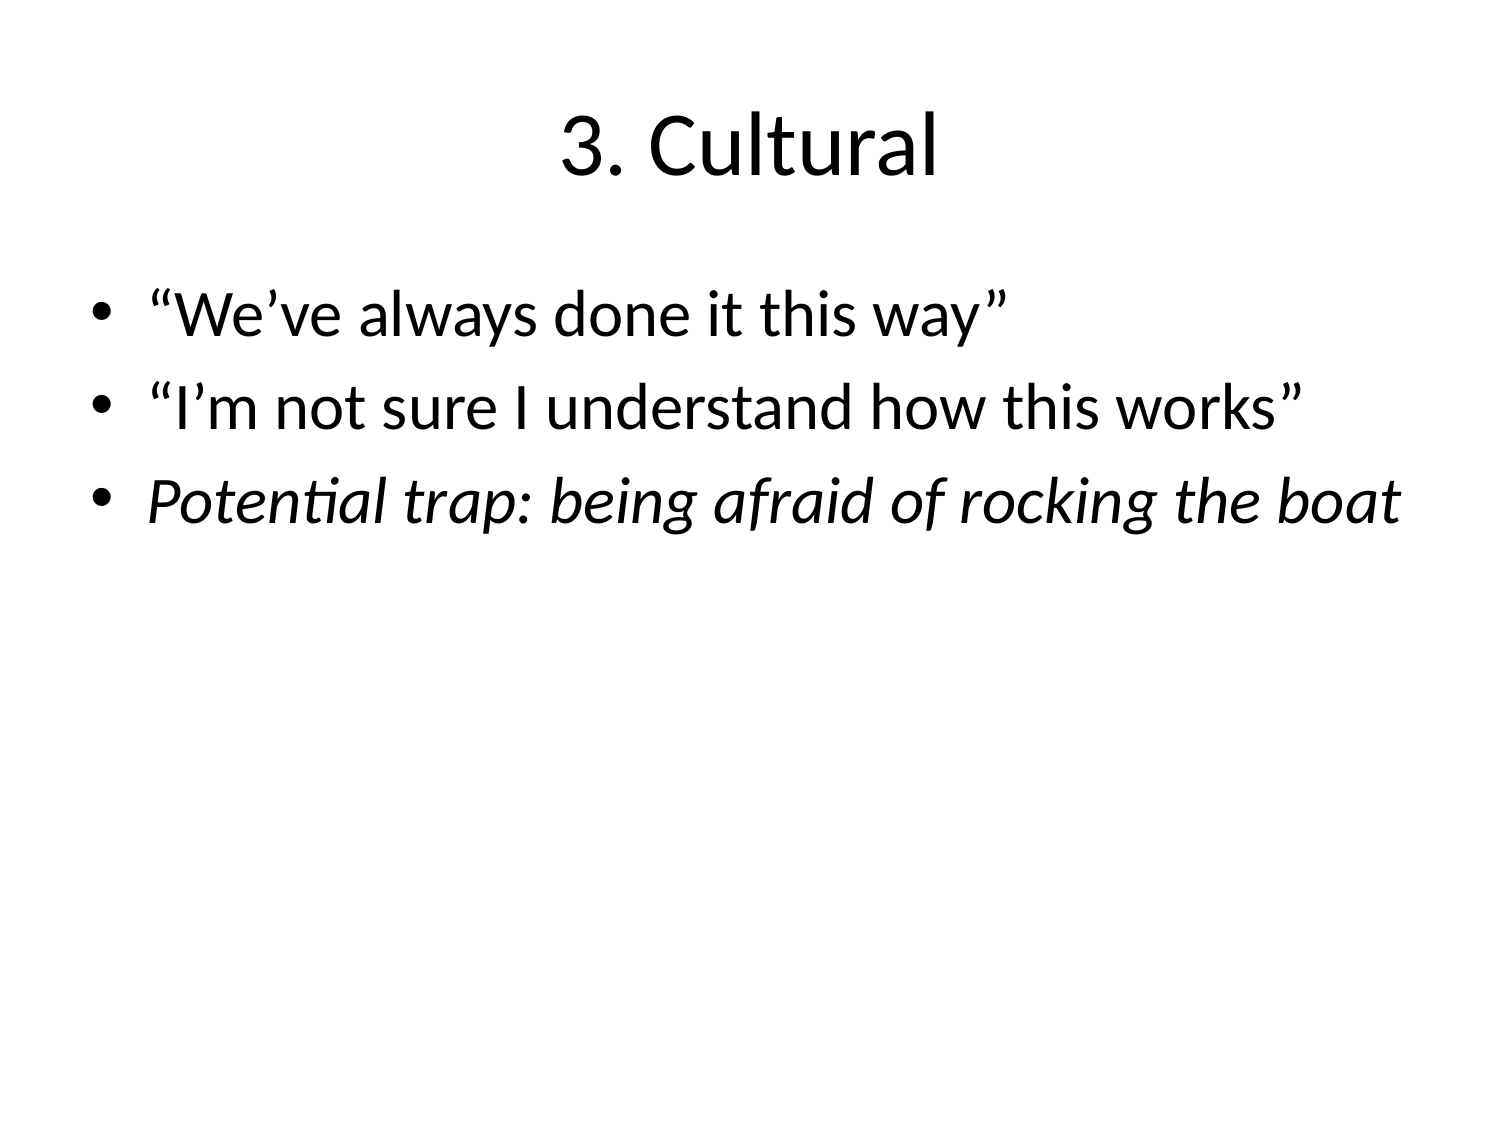

# 3. Cultural
“We’ve always done it this way”
“I’m not sure I understand how this works”
Potential trap: being afraid of rocking the boat